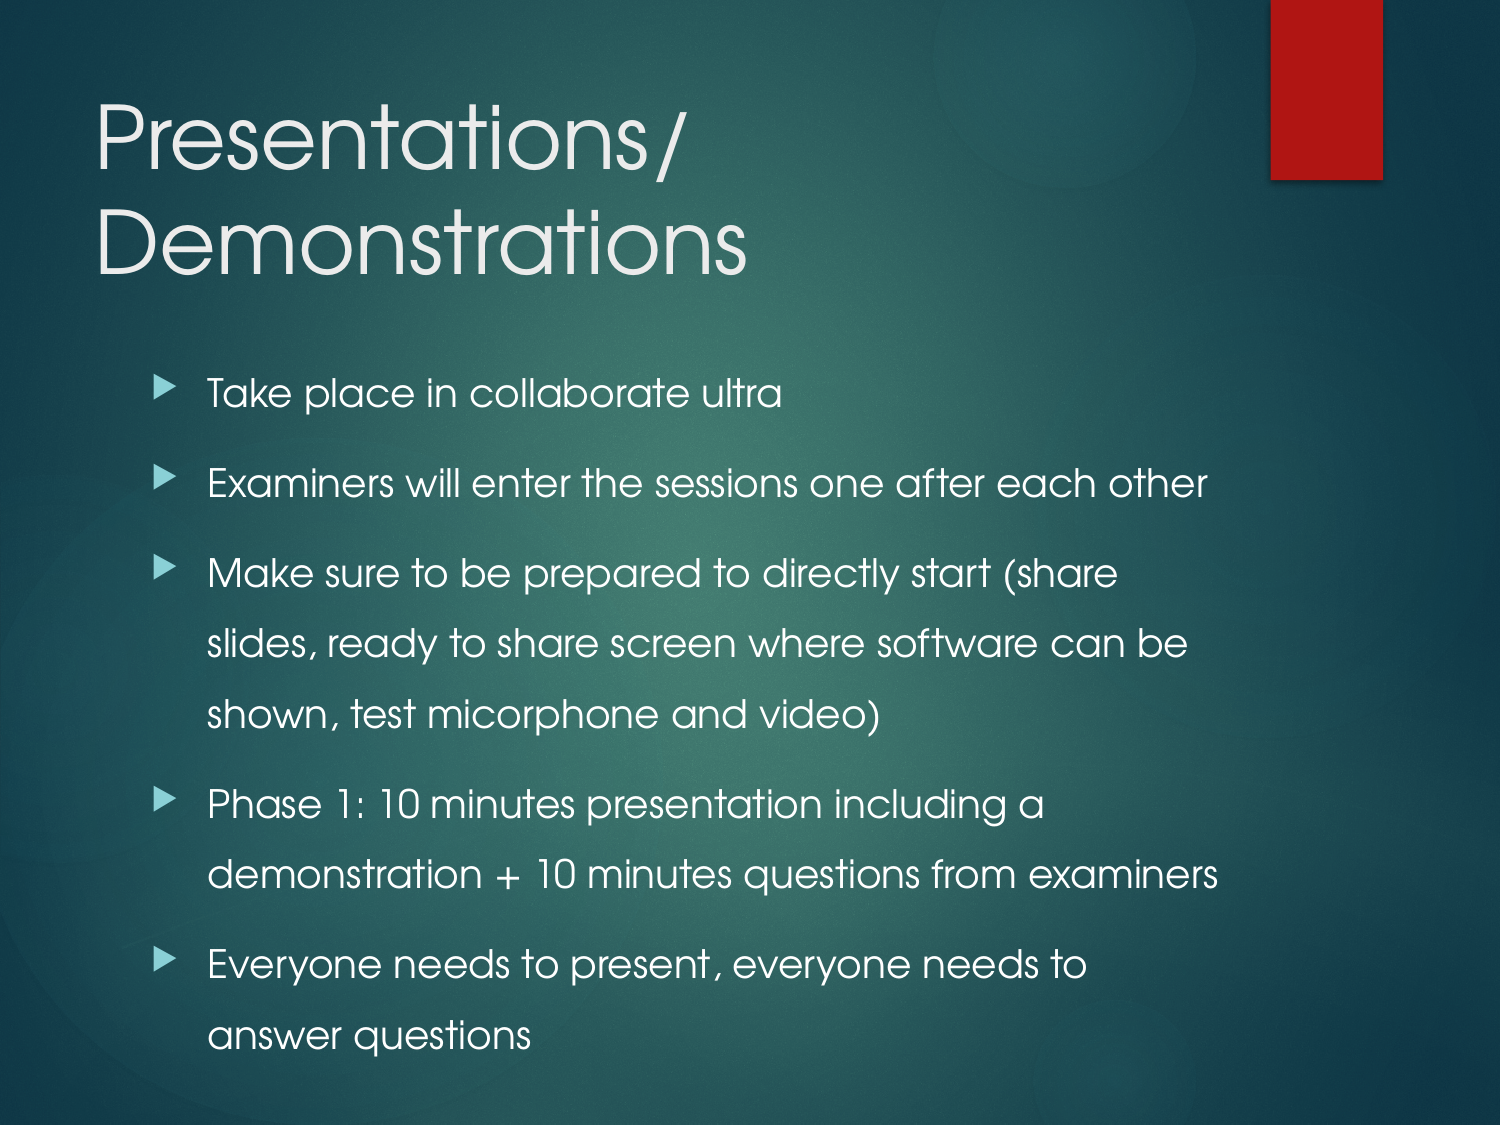

# Presentations/ Demonstrations
Take place in collaborate ultra
Examiners will enter the sessions one after each other
Make sure to be prepared to directly start (share slides, ready to share screen where software can be shown, test micorphone and video)
Phase 1: 10 minutes presentation including a demonstration + 10 minutes questions from examiners
Everyone needs to present, everyone needs to answer questions